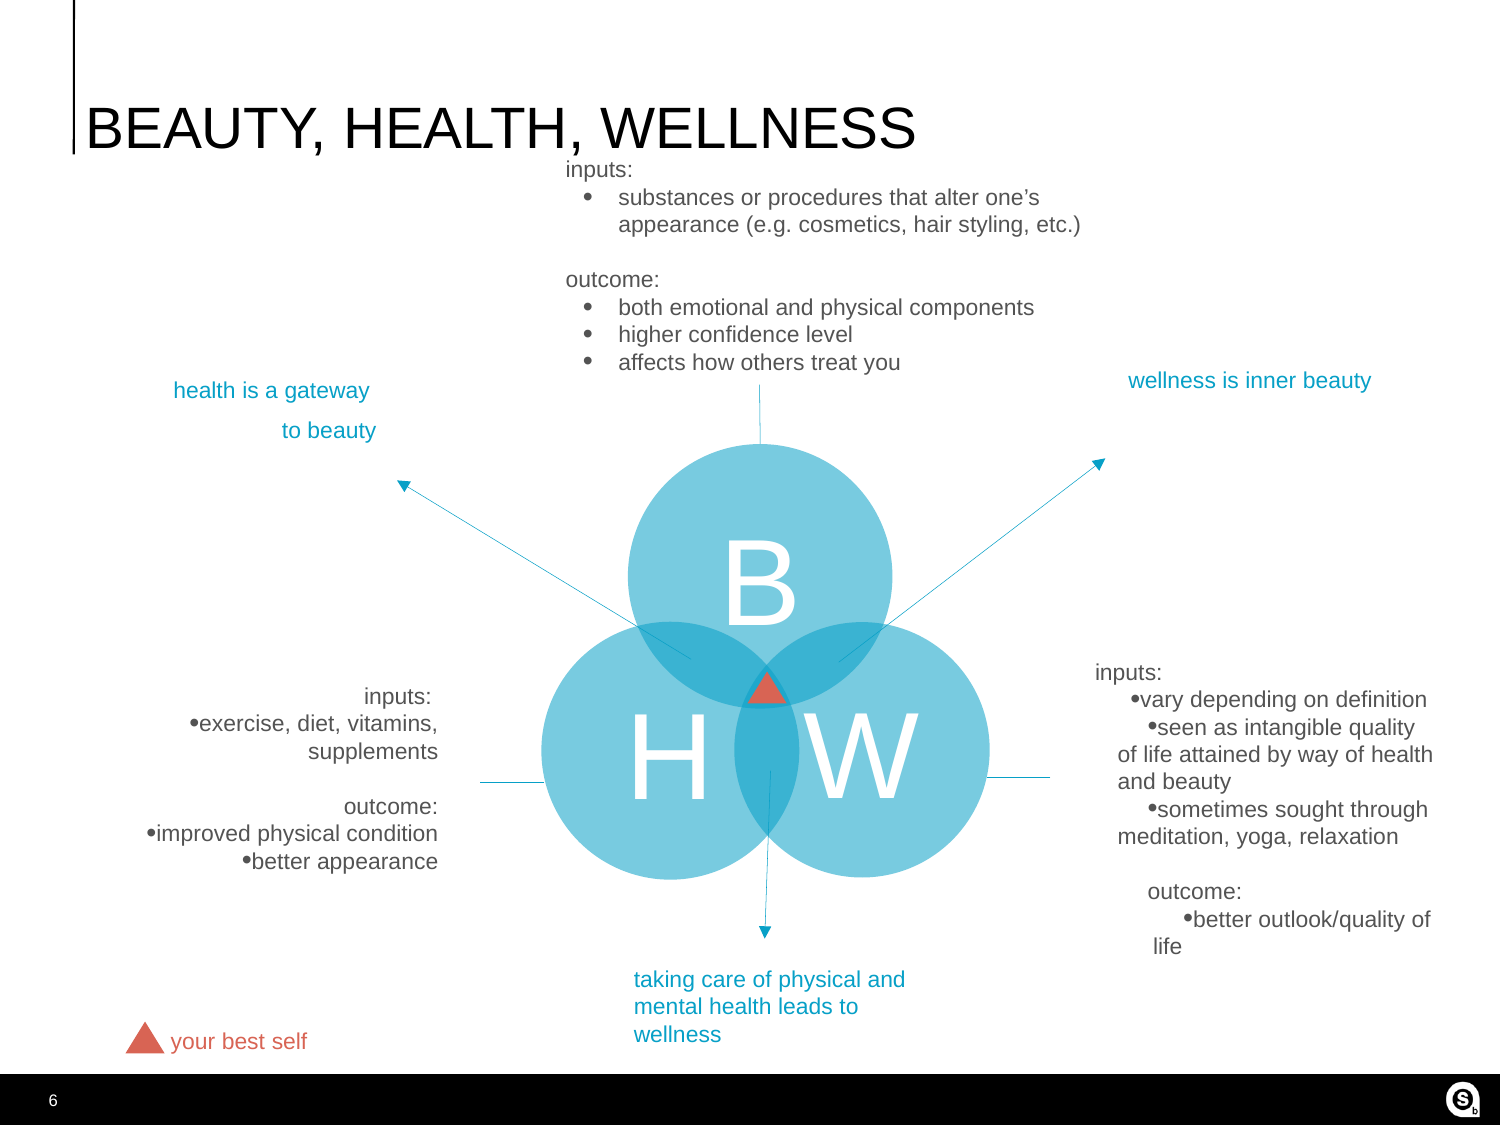

# beauty, health, wellness
inputs:
substances or procedures that alter one’s appearance (e.g. cosmetics, hair styling, etc.)

outcome:
both emotional and physical components
higher confidence level
affects how others treat you
wellness is inner beauty
health is a gateway
to beauty
B
H
W
inputs:
vary depending on definition
seen as intangible quality of life attained by way of health and beauty
sometimes sought through meditation, yoga, relaxation

outcome:
better outlook/quality of life

inputs:
exercise, diet, vitamins, supplements

outcome:
improved physical condition
better appearance
taking care of physical and mental health leads to wellness
your best self